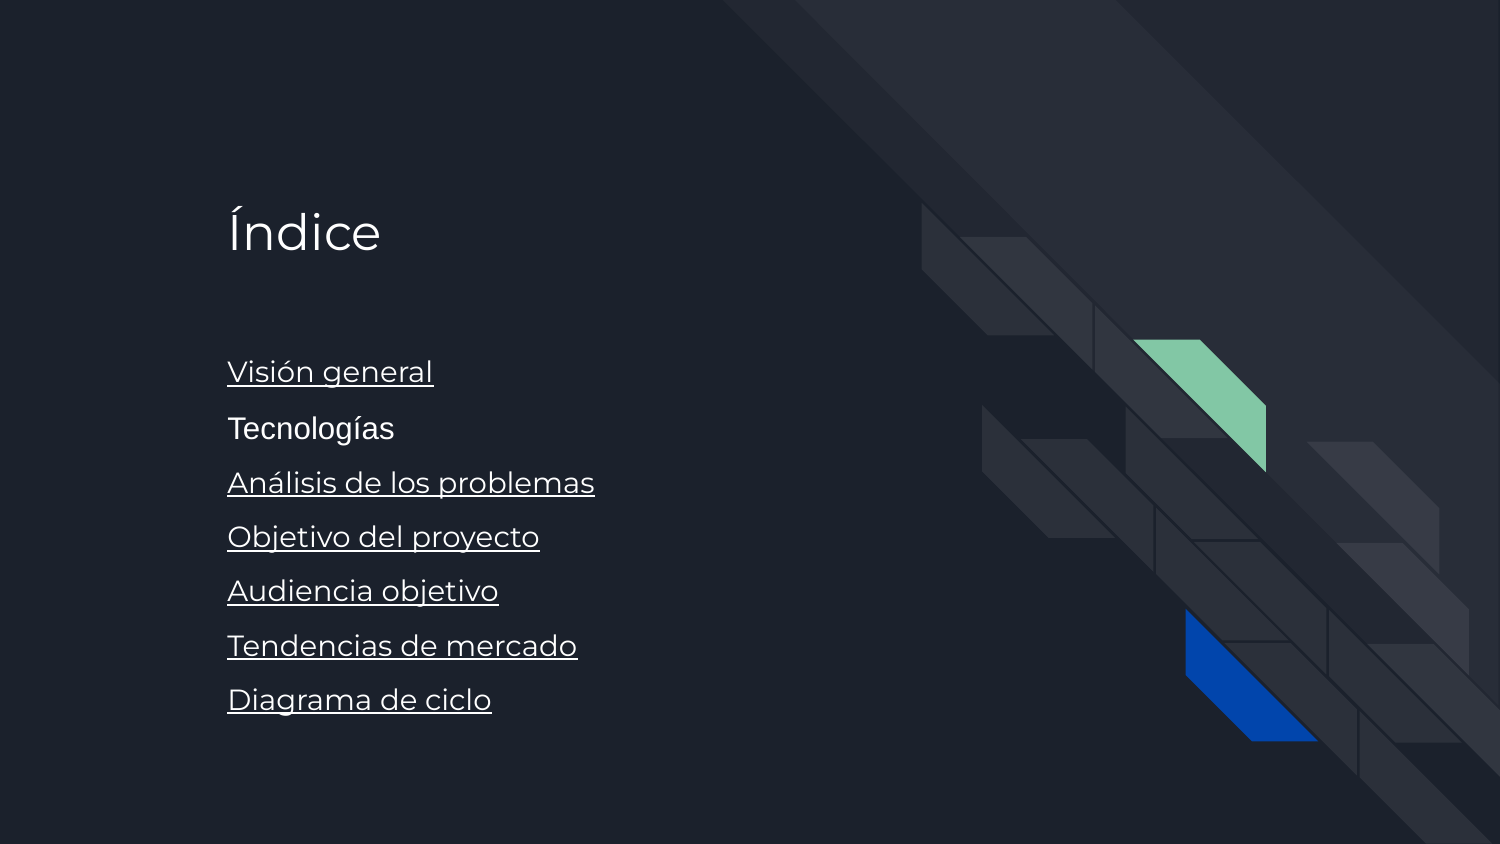

Índice
Visión general
Tecnologías
Análisis de los problemas
Objetivo del proyecto
Audiencia objetivo
Tendencias de mercado
Diagrama de ciclo